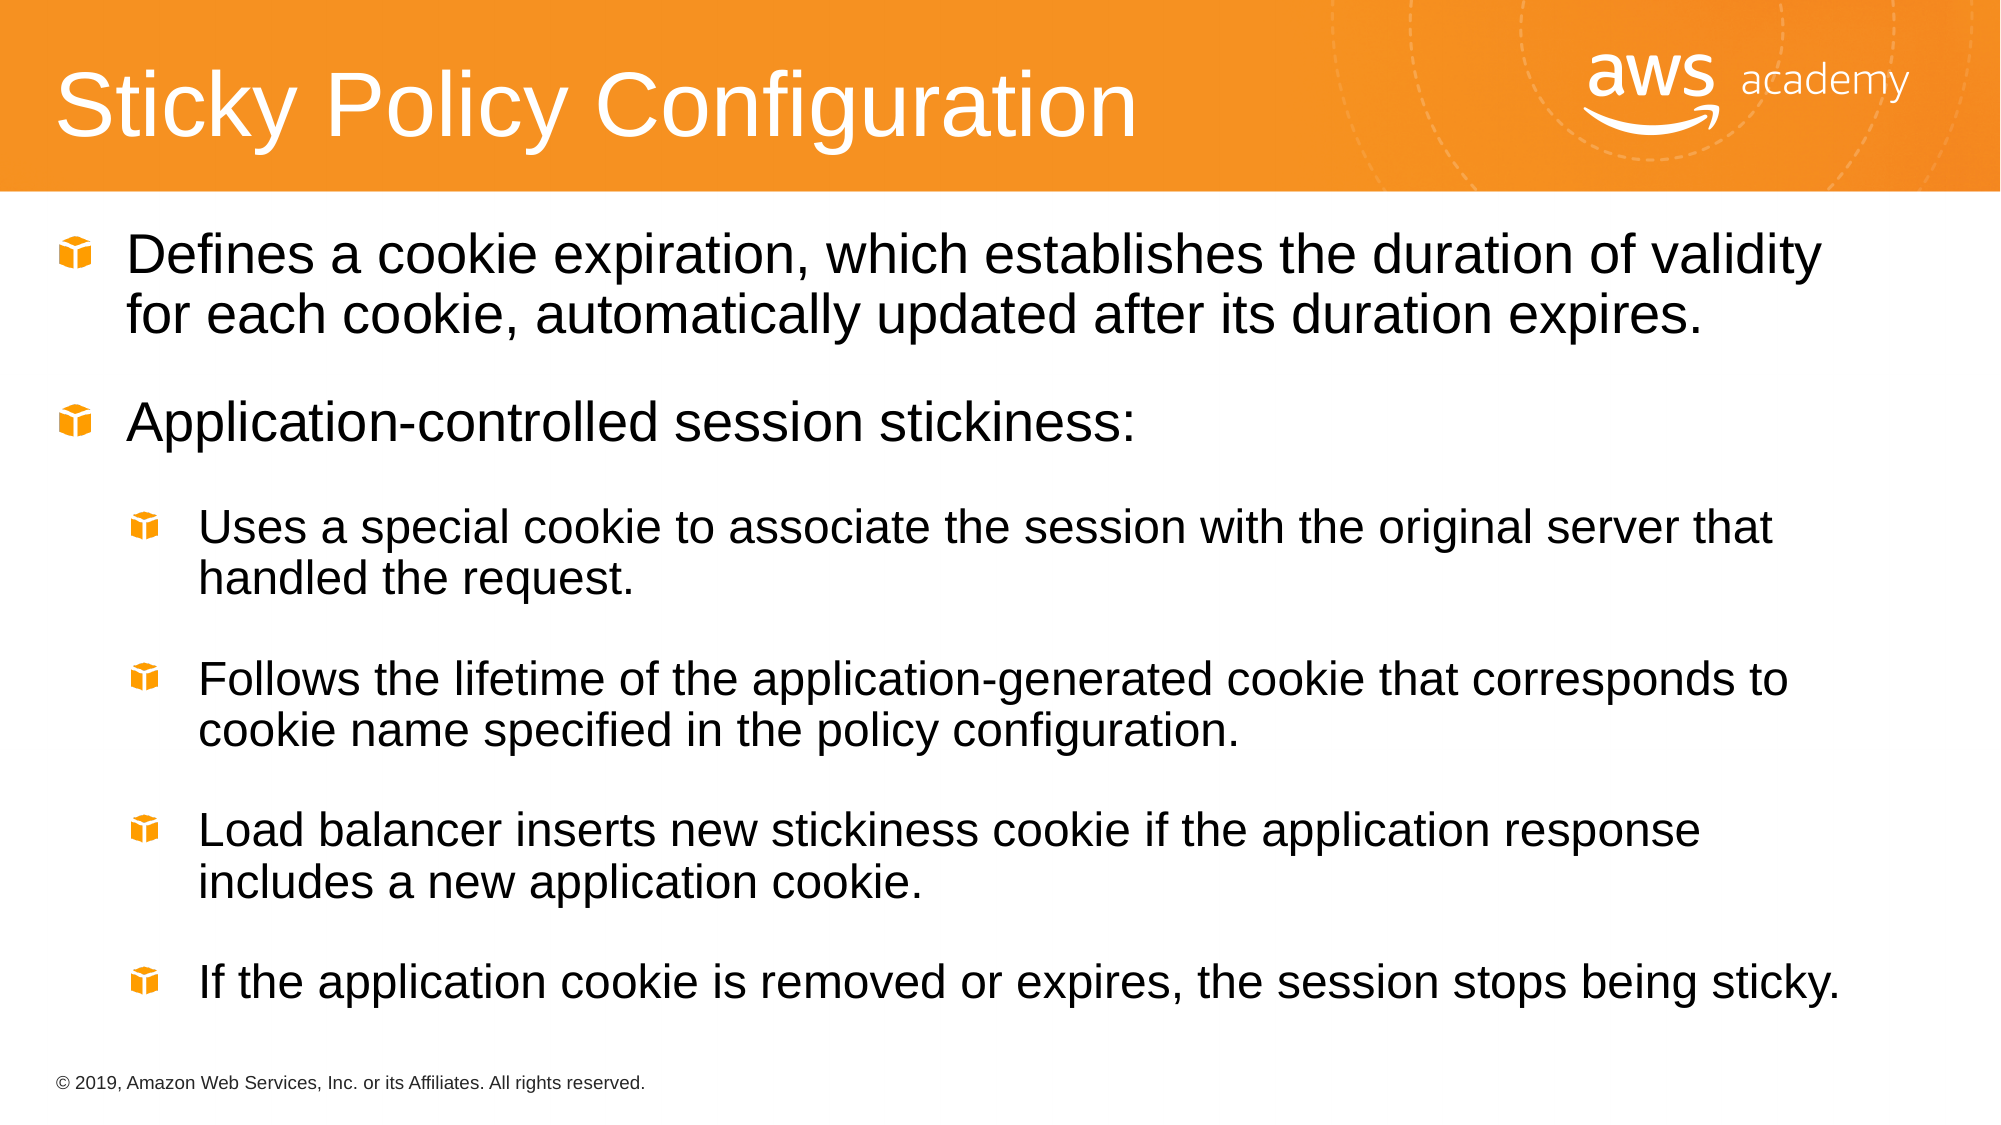

# Sticky Policy Configuration
Defines a cookie expiration, which establishes the duration of validity for each cookie, automatically updated after its duration expires.
Application-controlled session stickiness:
Uses a special cookie to associate the session with the original server that handled the request.
Follows the lifetime of the application-generated cookie that corresponds to cookie name specified in the policy configuration.
Load balancer inserts new stickiness cookie if the application response includes a new application cookie.
If the application cookie is removed or expires, the session stops being sticky.